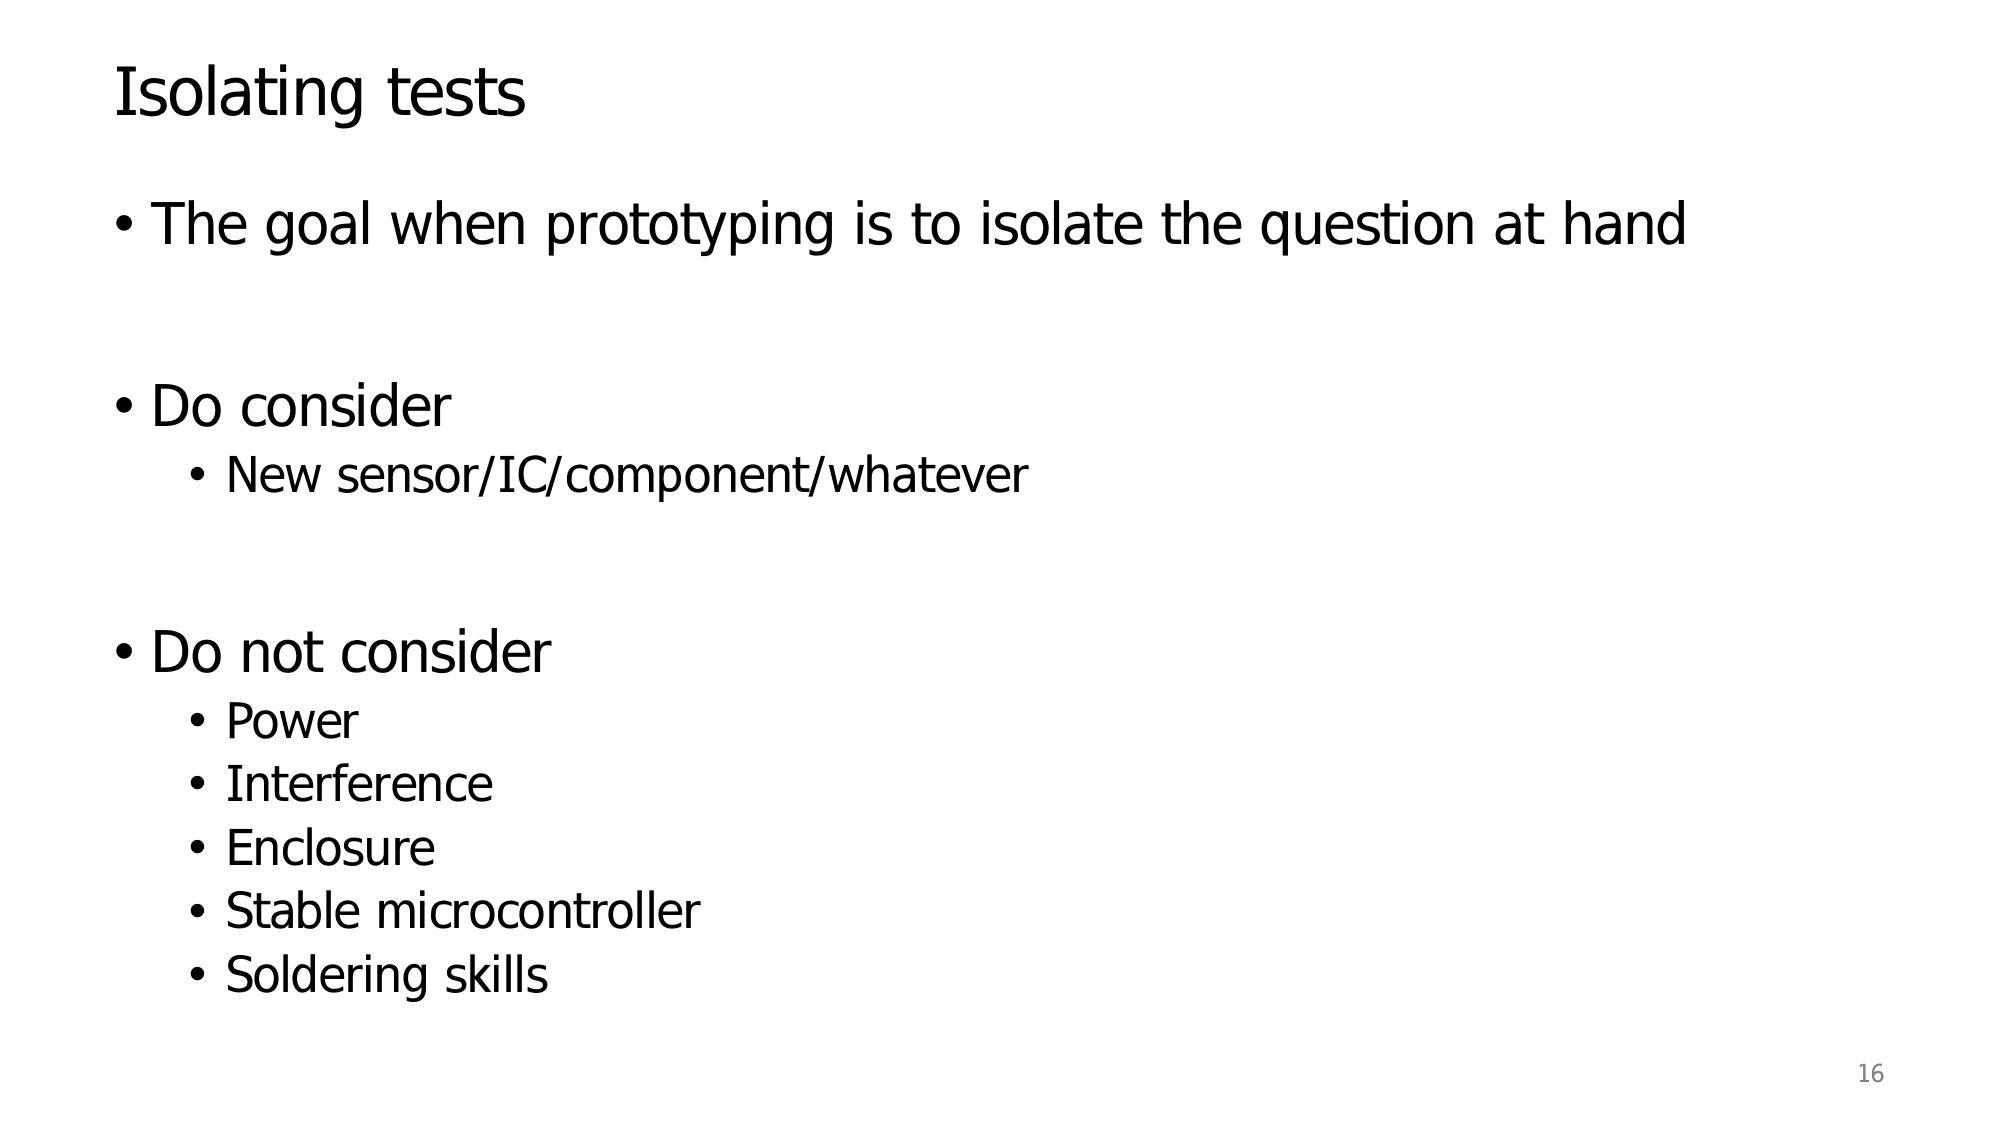

# Isolating tests
The goal when prototyping is to isolate the question at hand

Do consider
New sensor/IC/component/whatever

Do not consider
Power
Interference
Enclosure
Stable microcontroller
Soldering skills
16